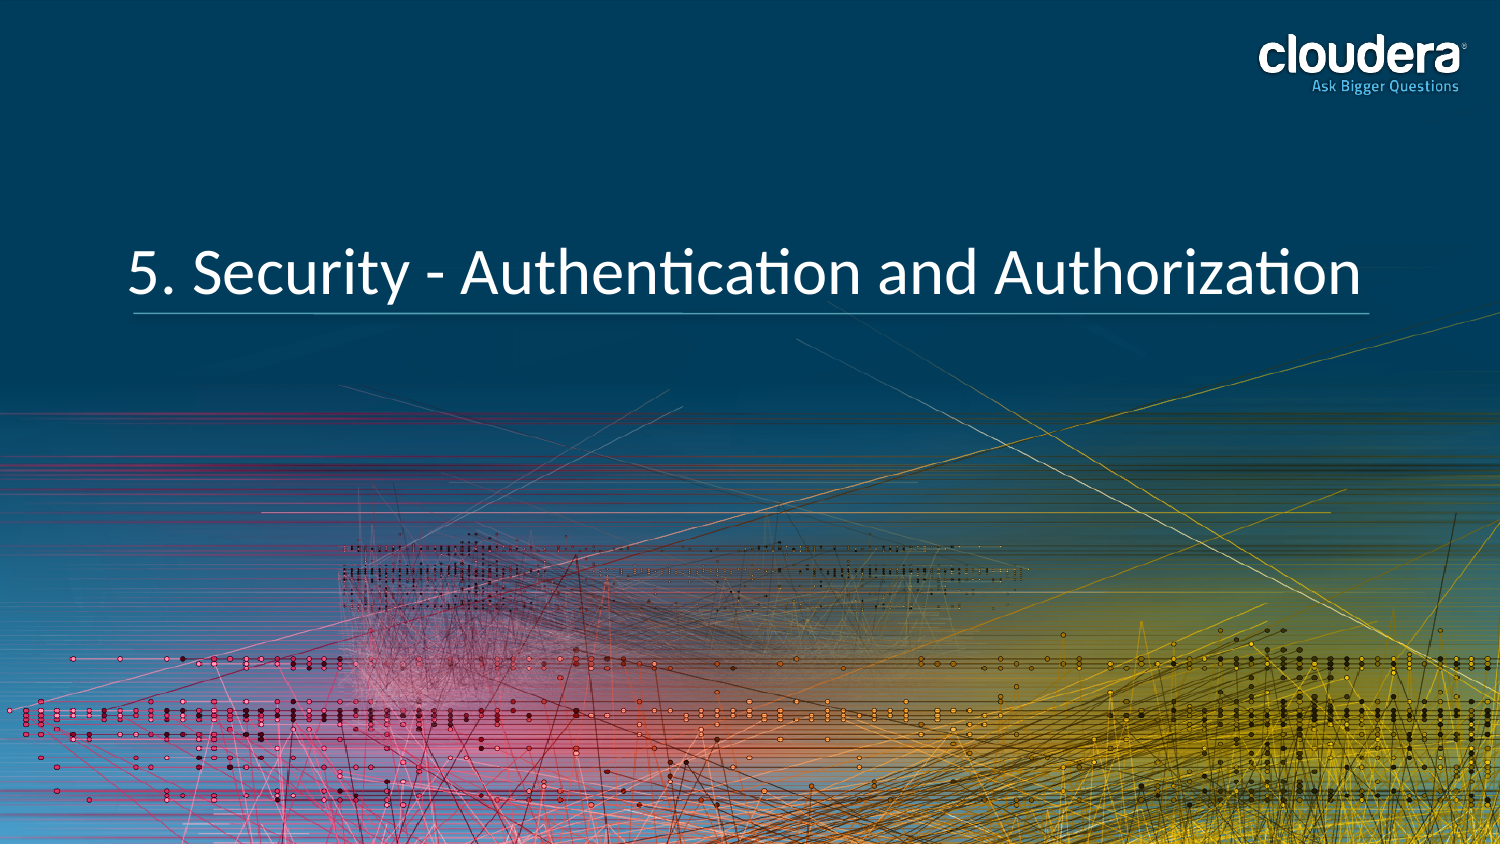

# 5. Security - Authentication and Authorization